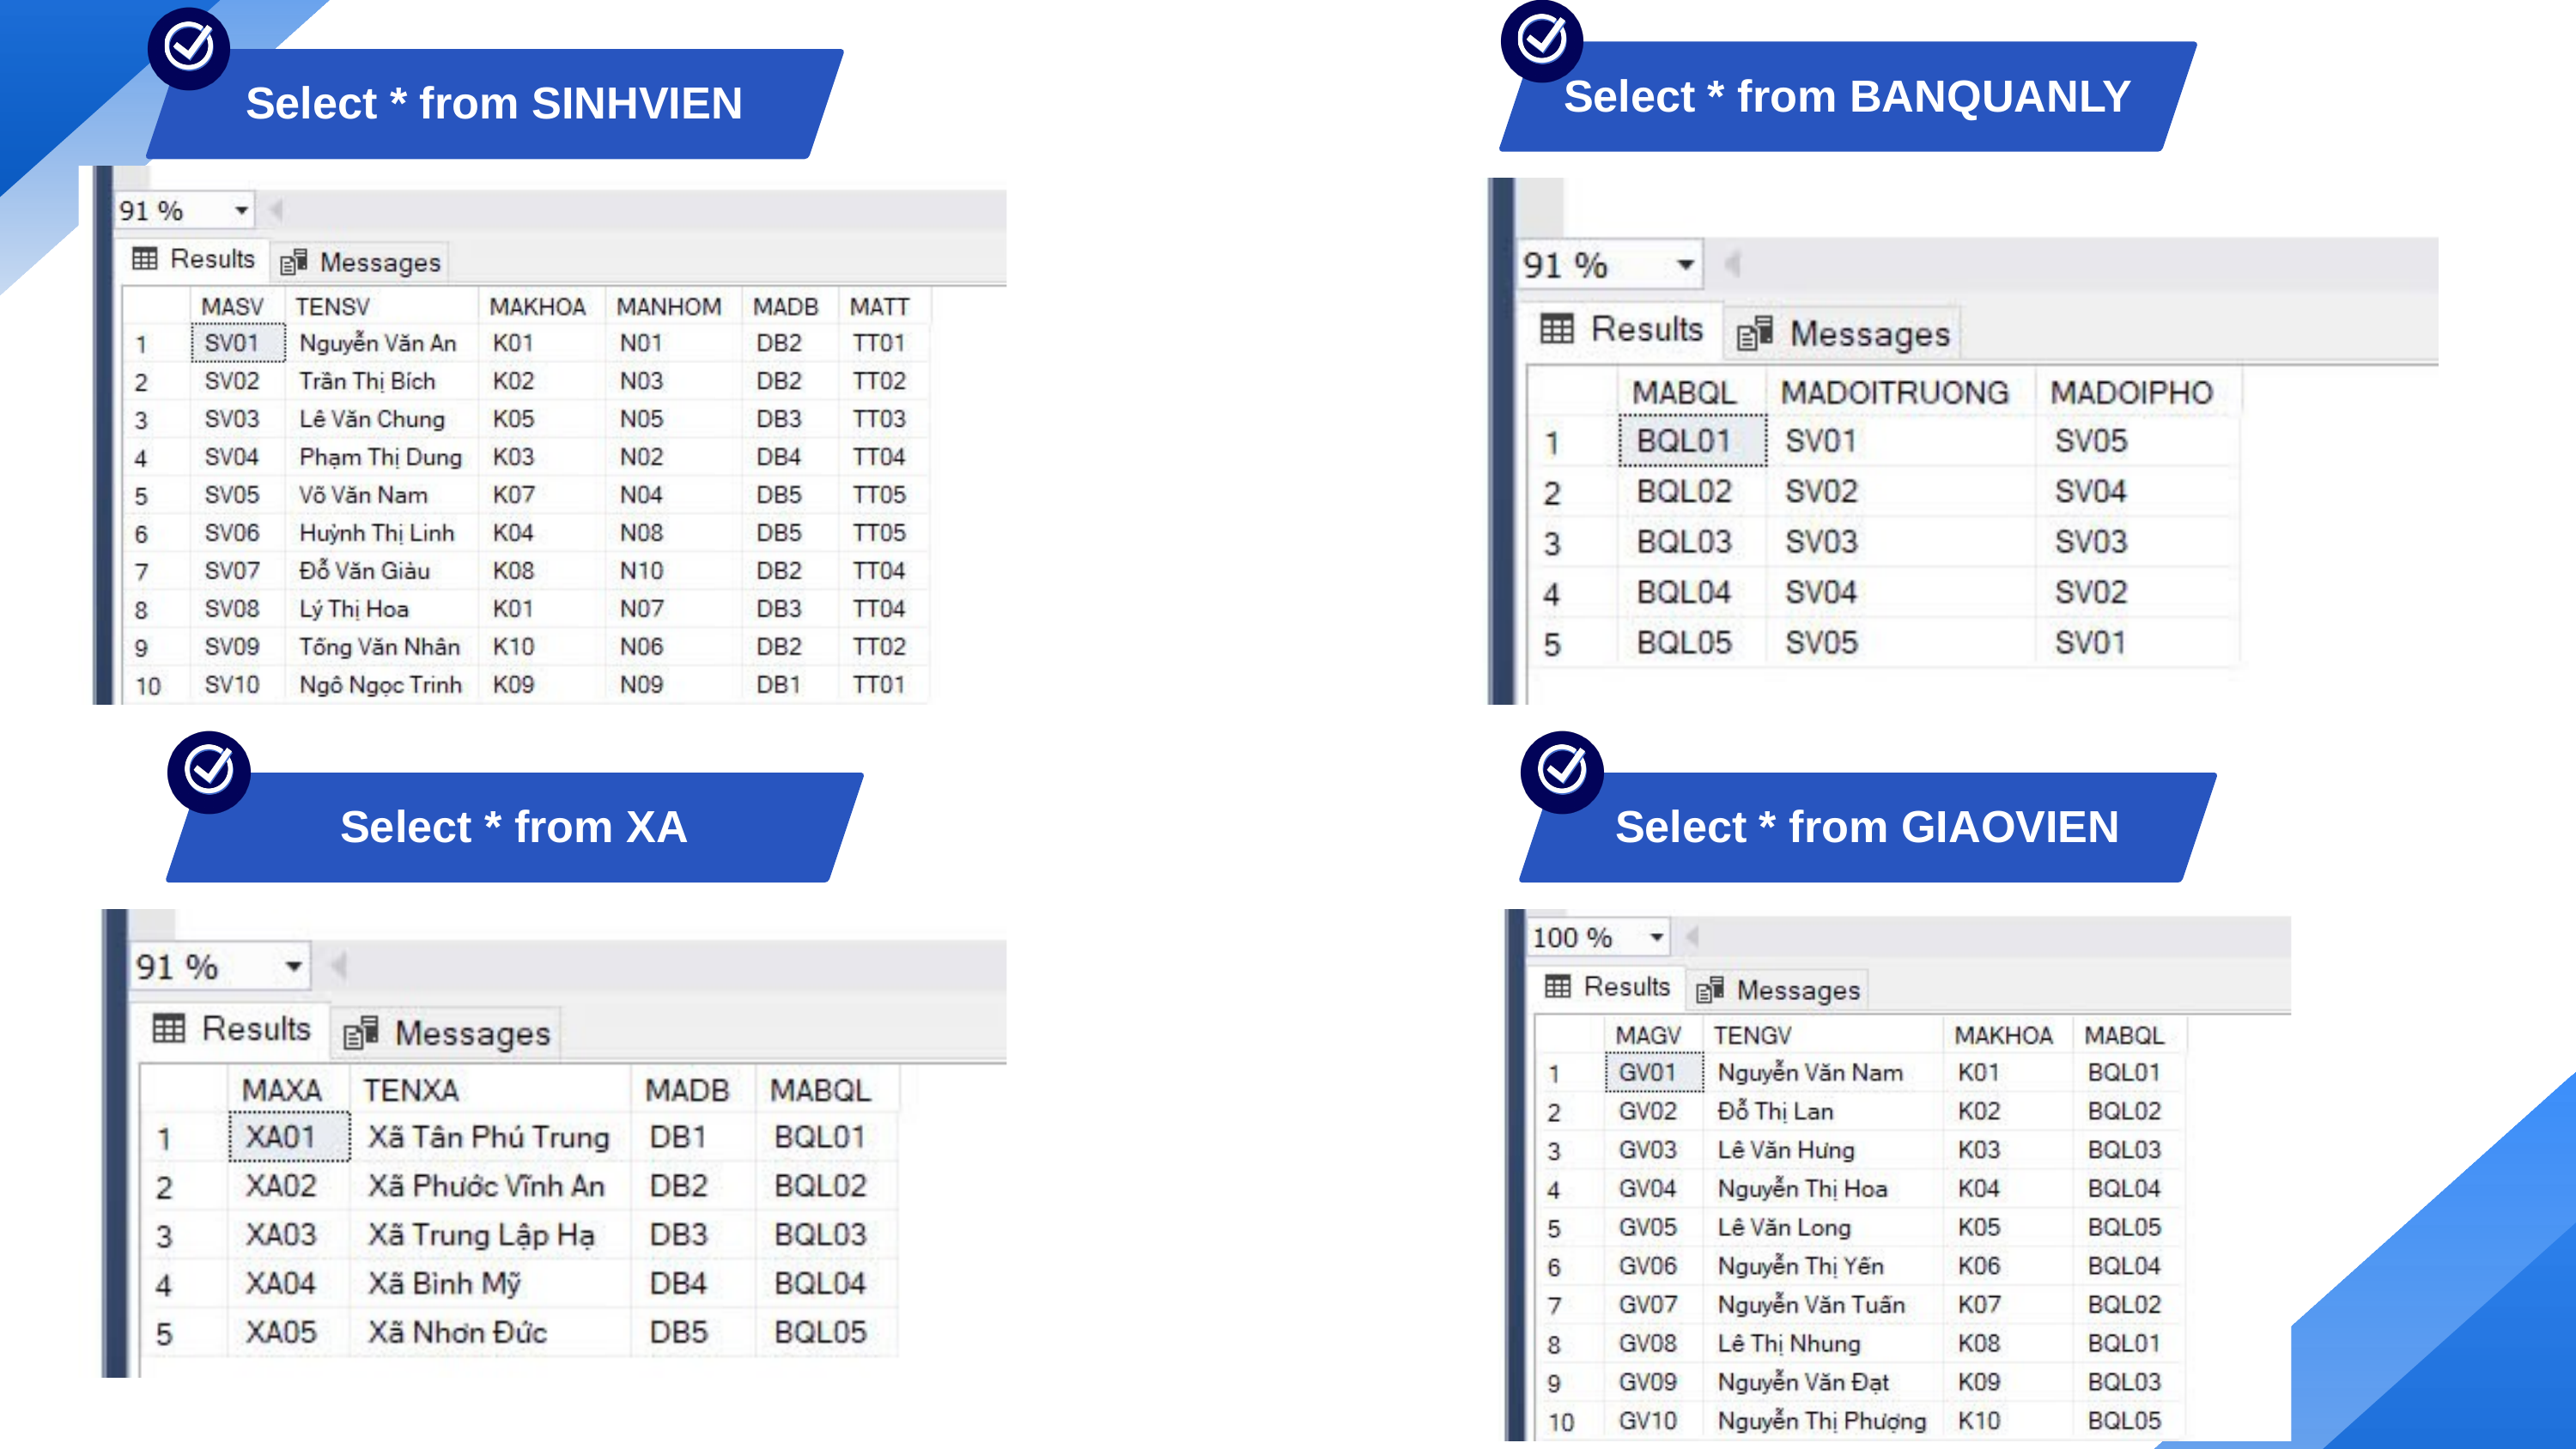

Select * from BANQUANLY
Select * from SINHVIEN

Select * from XA
Select * from GIAOVIEN